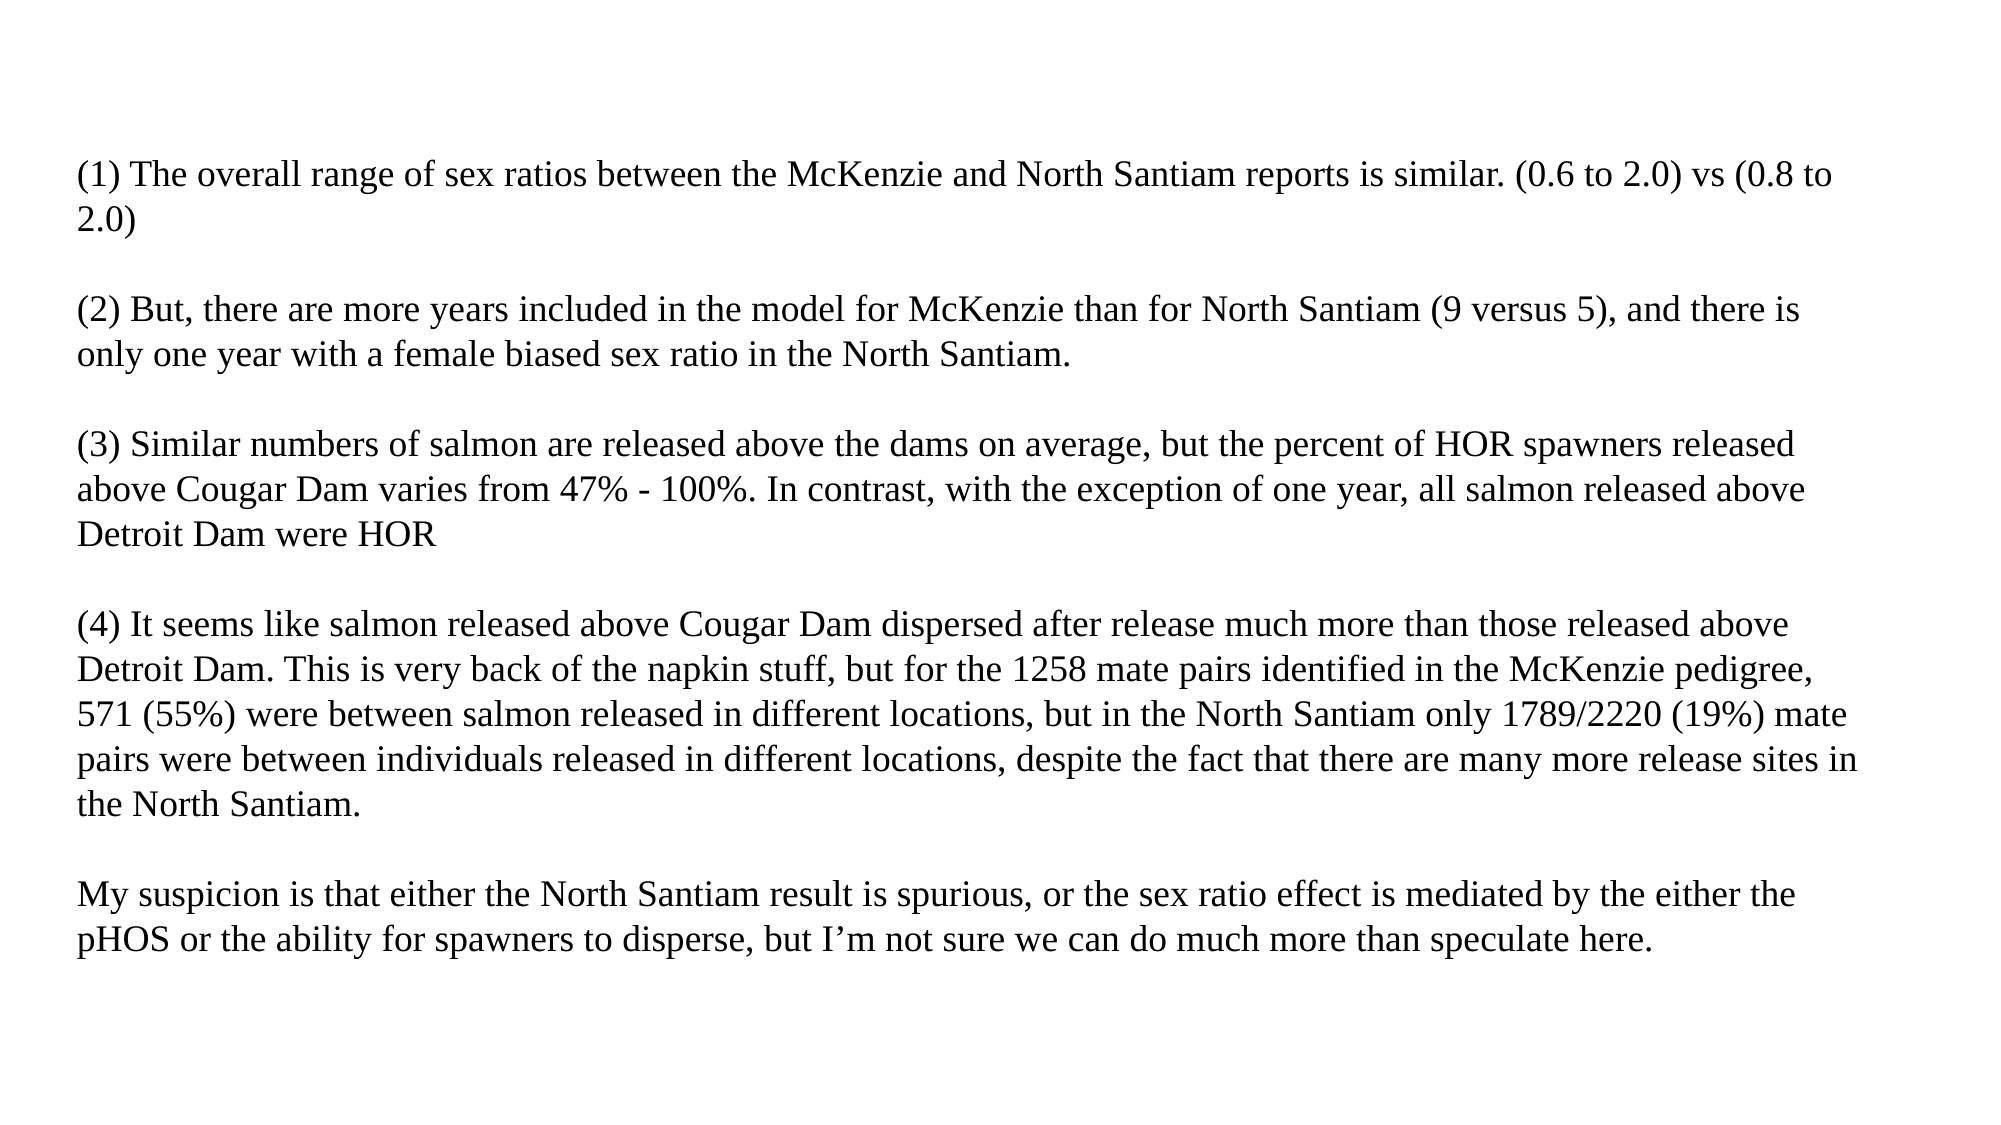

(1) The overall range of sex ratios between the McKenzie and North Santiam reports is similar. (0.6 to 2.0) vs (0.8 to 2.0)

(2) But, there are more years included in the model for McKenzie than for North Santiam (9 versus 5), and there is only one year with a female biased sex ratio in the North Santiam.

(3) Similar numbers of salmon are released above the dams on average, but the percent of HOR spawners released above Cougar Dam varies from 47% - 100%. In contrast, with the exception of one year, all salmon released above Detroit Dam were HOR

(4) It seems like salmon released above Cougar Dam dispersed after release much more than those released above Detroit Dam. This is very back of the napkin stuff, but for the 1258 mate pairs identified in the McKenzie pedigree, 571 (55%) were between salmon released in different locations, but in the North Santiam only 1789/2220 (19%) mate pairs were between individuals released in different locations, despite the fact that there are many more release sites in the North Santiam.

My suspicion is that either the North Santiam result is spurious, or the sex ratio effect is mediated by the either the pHOS or the ability for spawners to disperse, but I’m not sure we can do much more than speculate here.